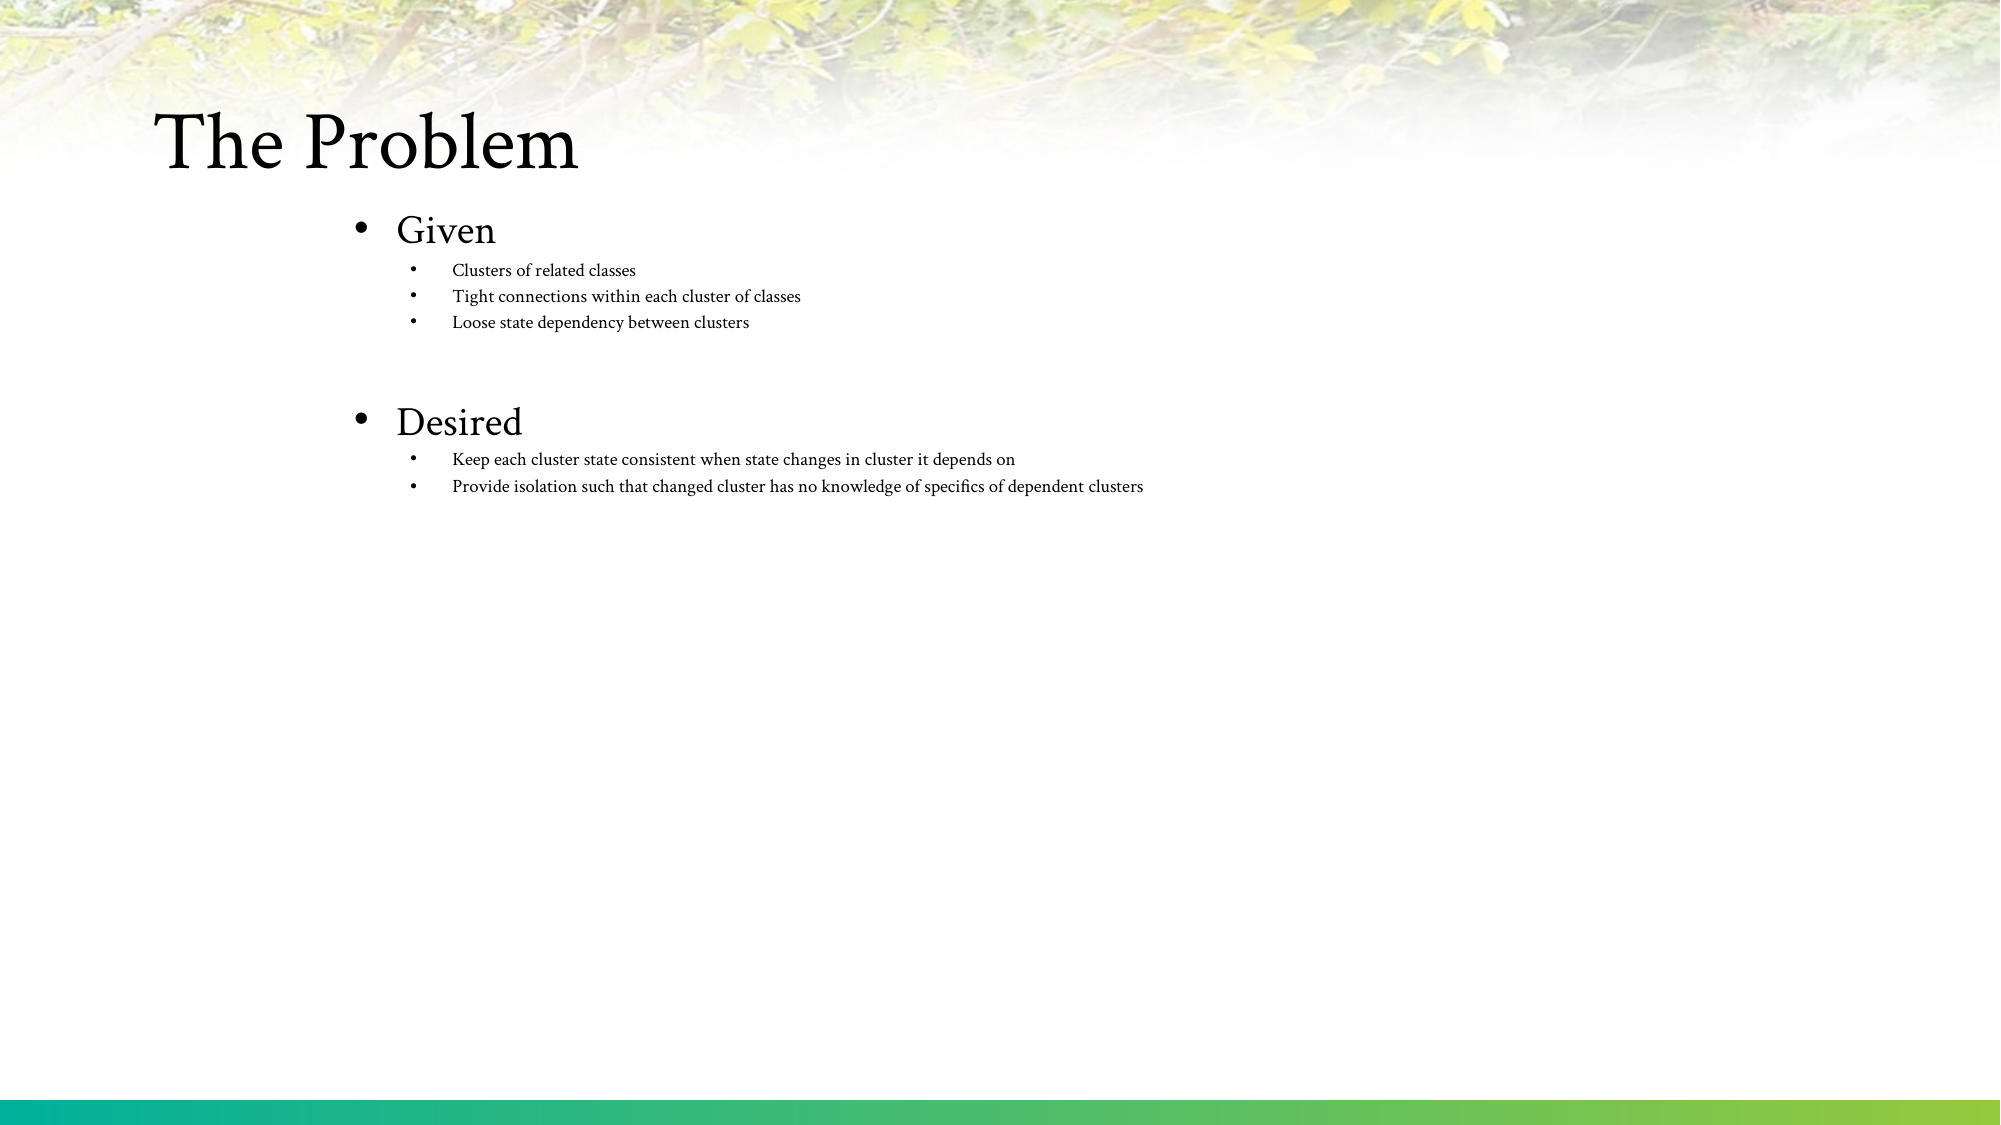

# The Problem
Given
Clusters of related classes
Tight connections within each cluster of classes
Loose state dependency between clusters

Desired
Keep each cluster state consistent when state changes in cluster it depends on
Provide isolation such that changed cluster has no knowledge of specifics of dependent clusters